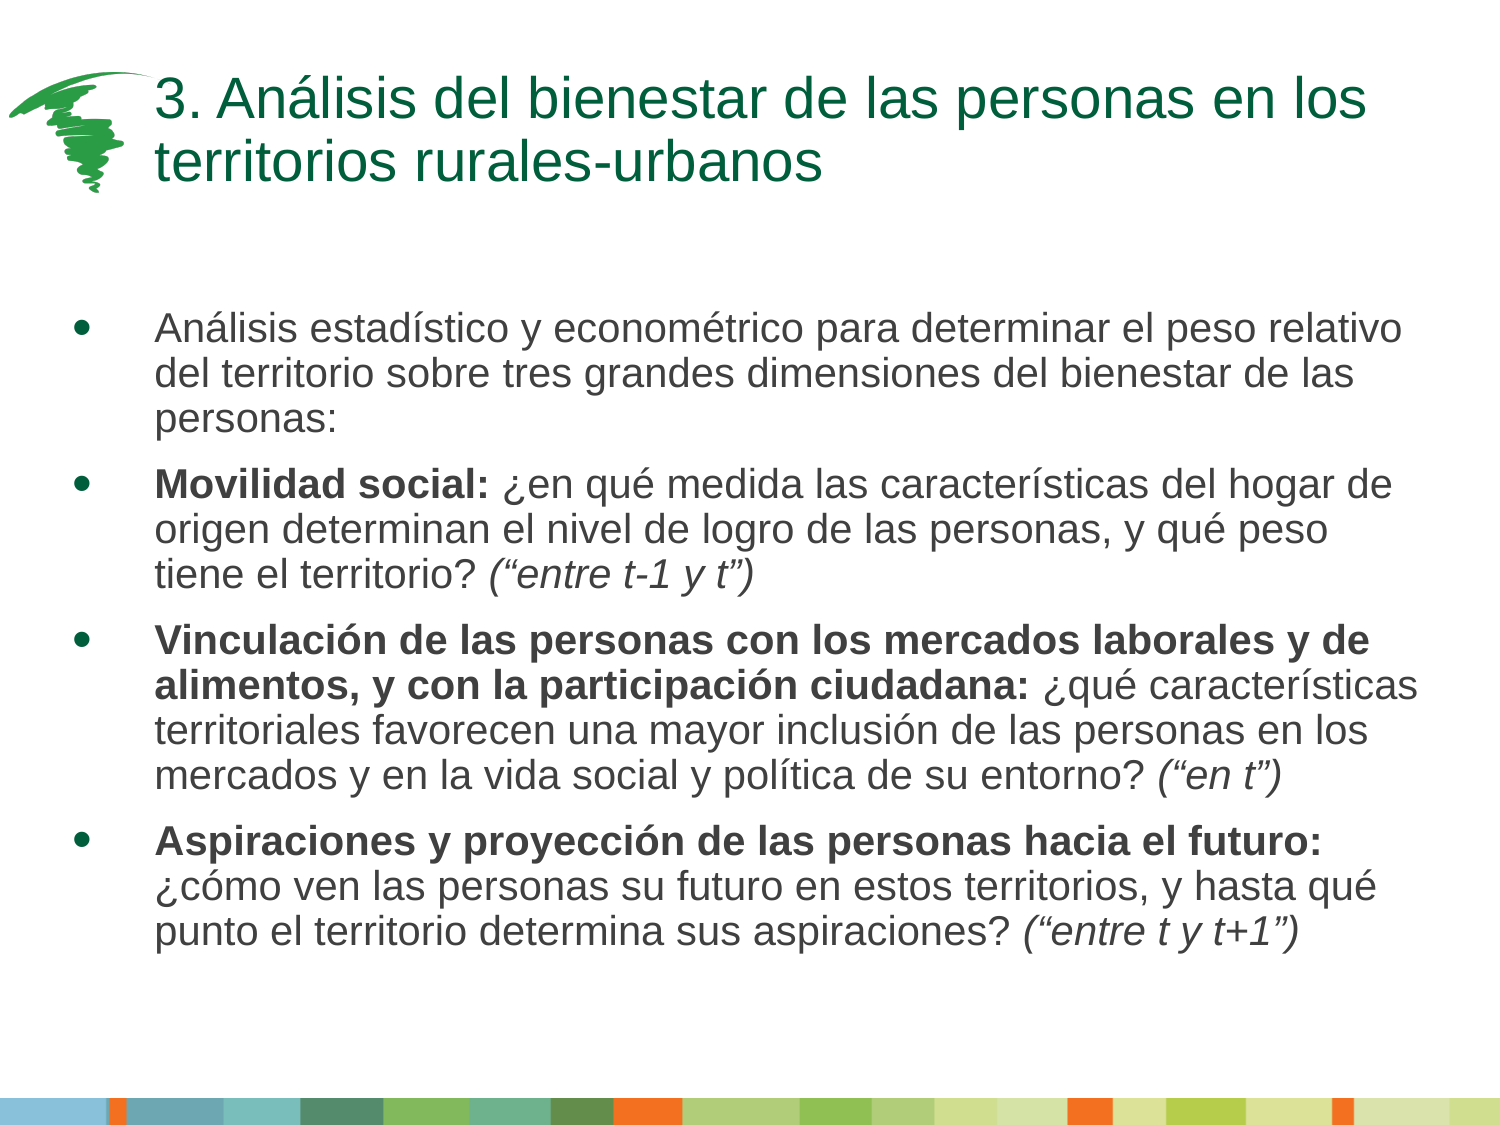

# 3. Análisis del bienestar de las personas en los territorios rurales-urbanos
Análisis estadístico y econométrico para determinar el peso relativo del territorio sobre tres grandes dimensiones del bienestar de las personas:
Movilidad social: ¿en qué medida las características del hogar de origen determinan el nivel de logro de las personas, y qué peso tiene el territorio? (“entre t-1 y t”)
Vinculación de las personas con los mercados laborales y de alimentos, y con la participación ciudadana: ¿qué características territoriales favorecen una mayor inclusión de las personas en los mercados y en la vida social y política de su entorno? (“en t”)
Aspiraciones y proyección de las personas hacia el futuro: ¿cómo ven las personas su futuro en estos territorios, y hasta qué punto el territorio determina sus aspiraciones? (“entre t y t+1”)